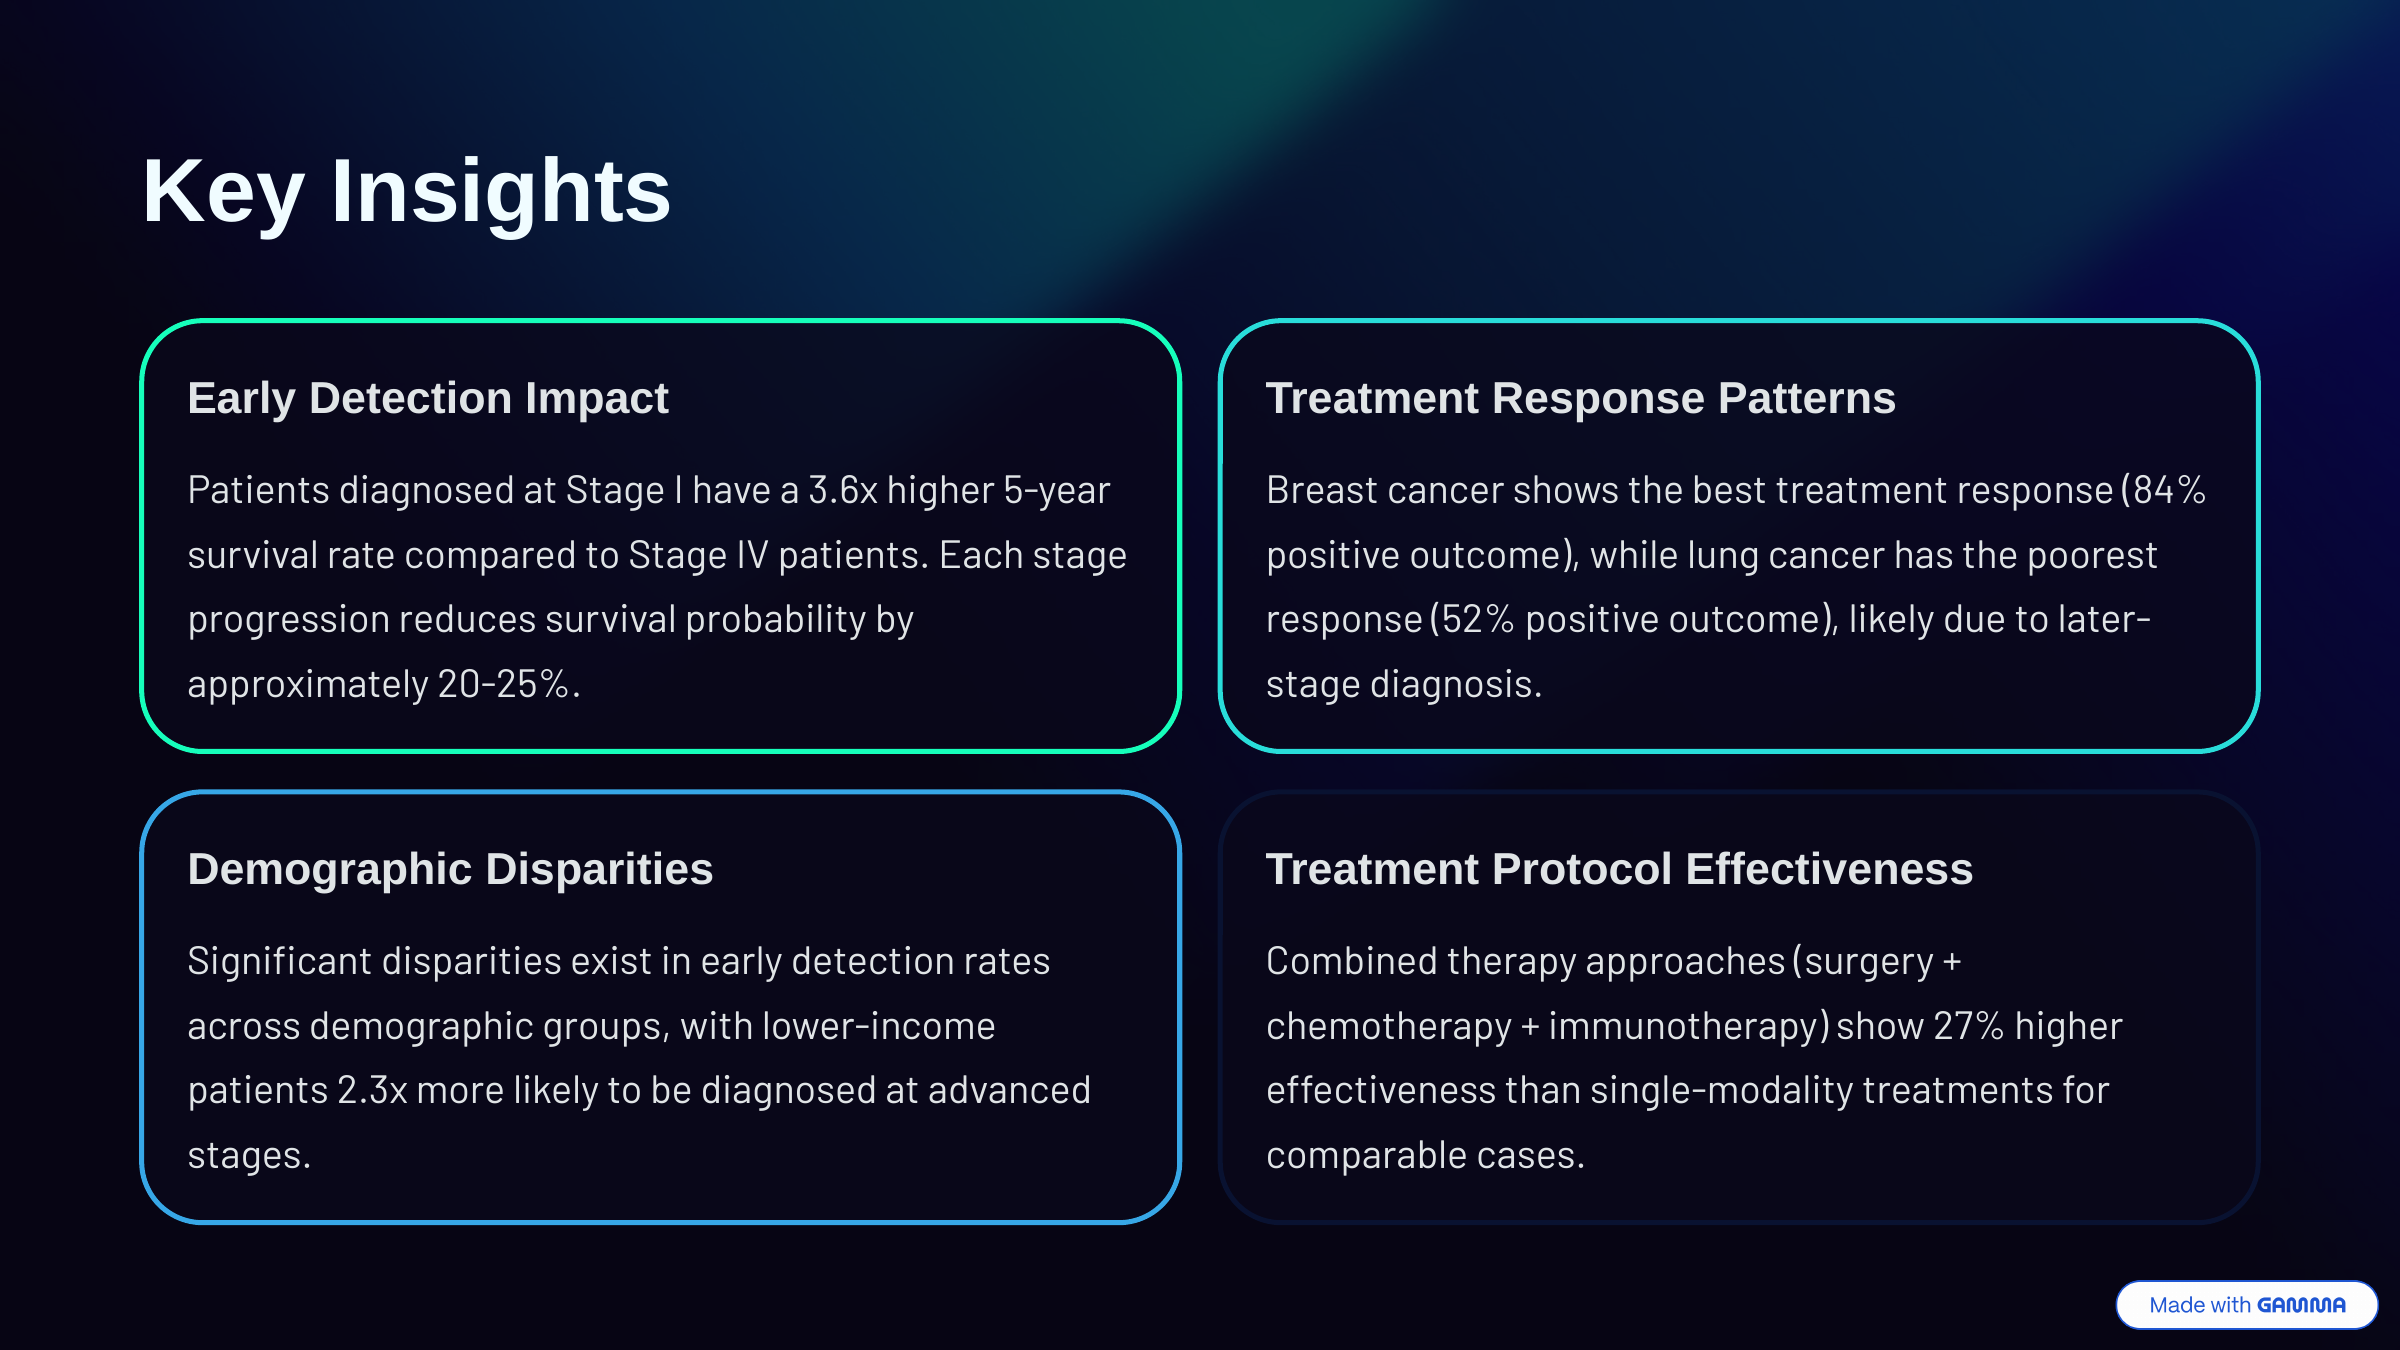

Key Insights

Early Detection Impact
Treatment Response Patterns
Patients diagnosed at Stage I have a 3.6x higher 5-year survival rate compared to Stage IV patients. Each stage progression reduces survival probability by approximately 20-25%.
Breast cancer shows the best treatment response (84% positive outcome), while lung cancer has the poorest response (52% positive outcome), likely due to later-stage diagnosis.

Demographic Disparities
Treatment Protocol Effectiveness
Significant disparities exist in early detection rates across demographic groups, with lower-income patients 2.3x more likely to be diagnosed at advanced stages.
Combined therapy approaches (surgery + chemotherapy + immunotherapy) show 27% higher effectiveness than single-modality treatments for comparable cases.